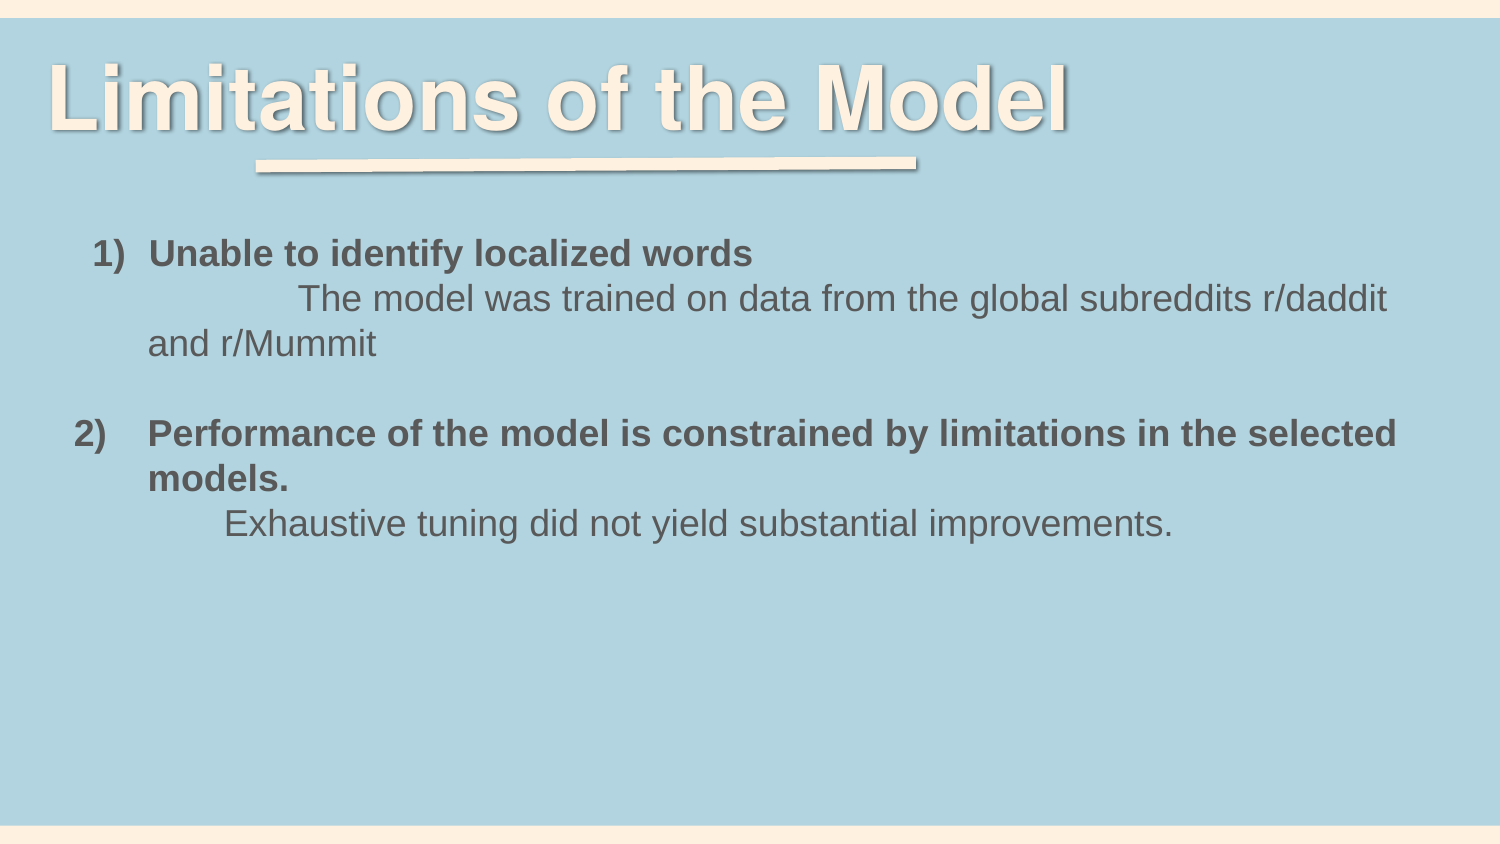

# Limitations of the Model
Unable to identify localized words
	The model was trained on data from the global subreddits r/daddit and r/Mummit

2)	Performance of the model is constrained by limitations in the selected models.
	Exhaustive tuning did not yield substantial improvements.